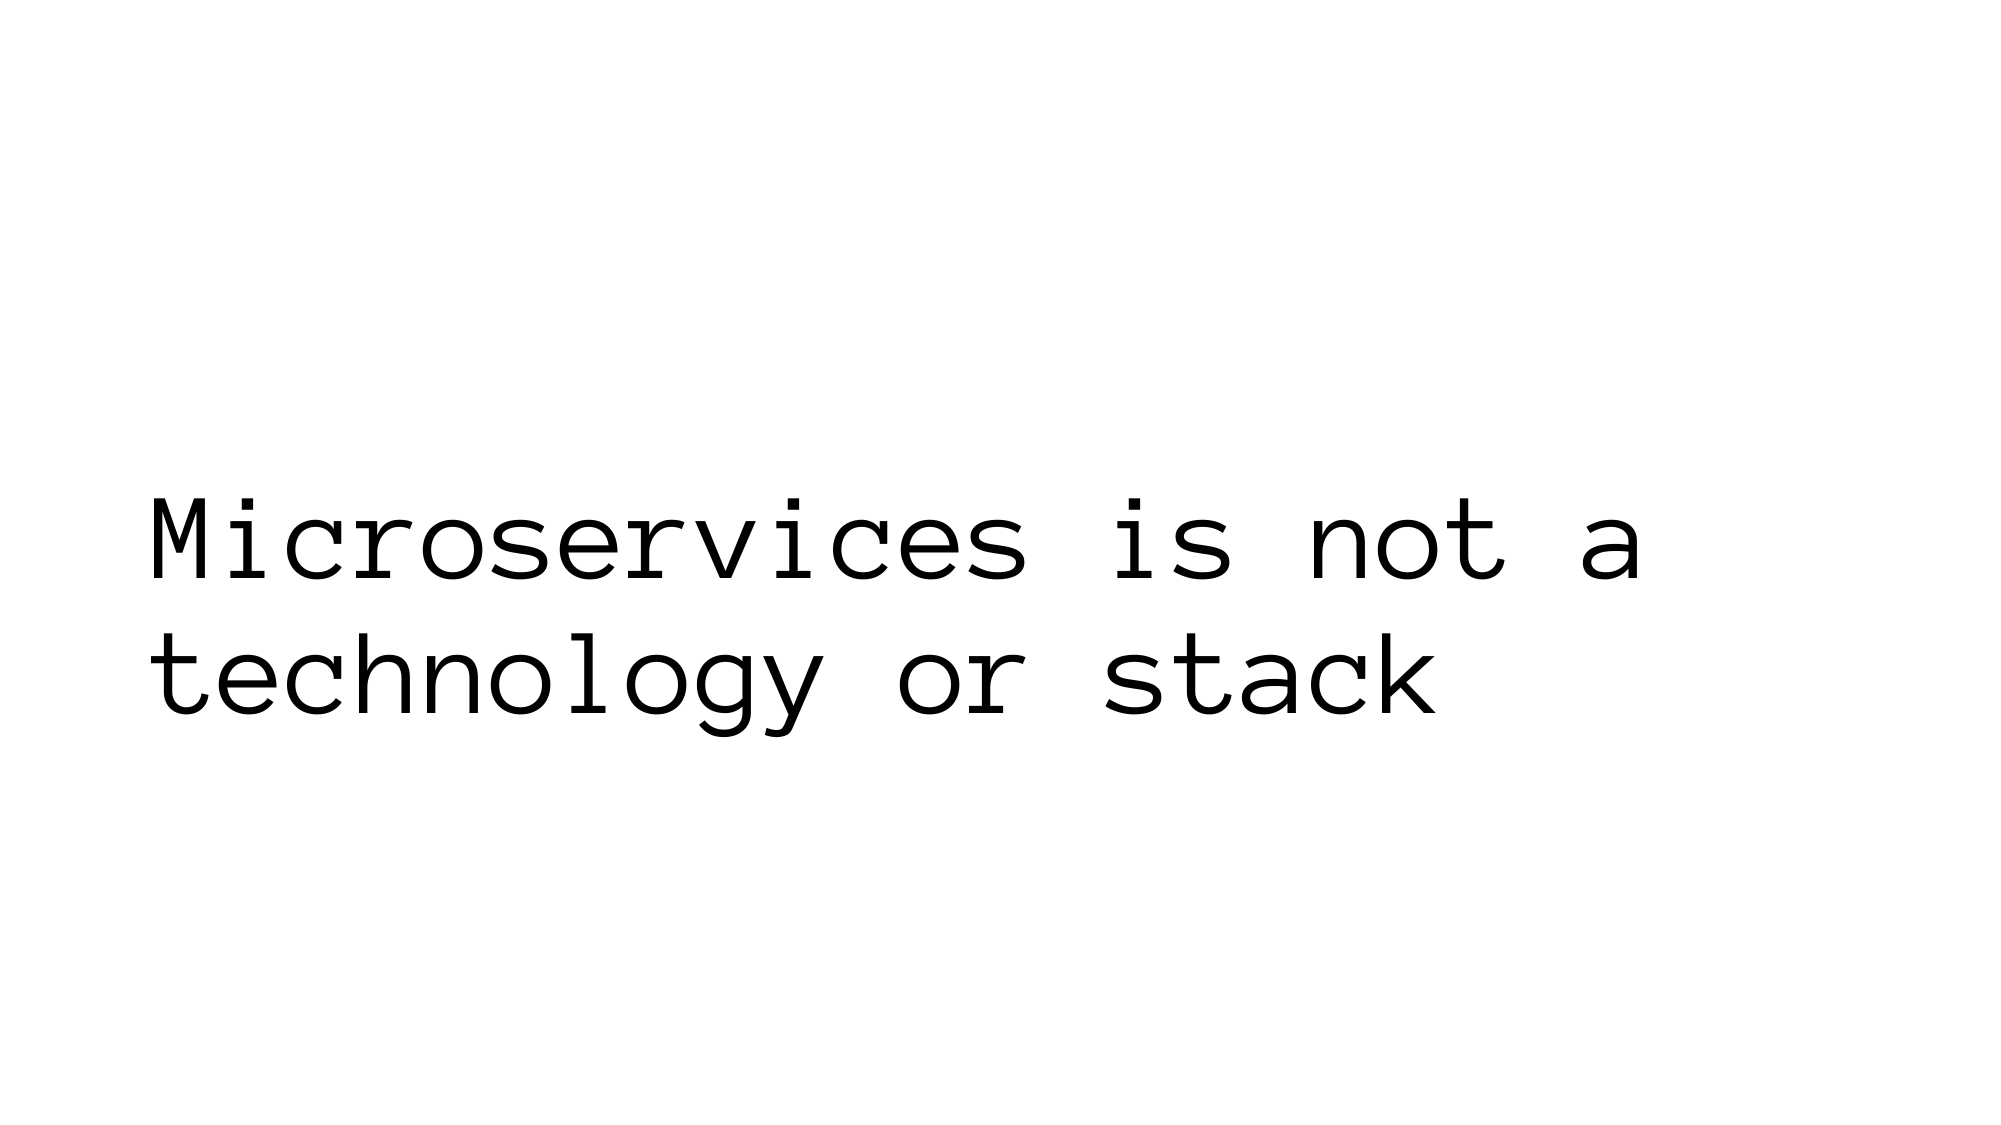

# Microservices is not a technology or stack